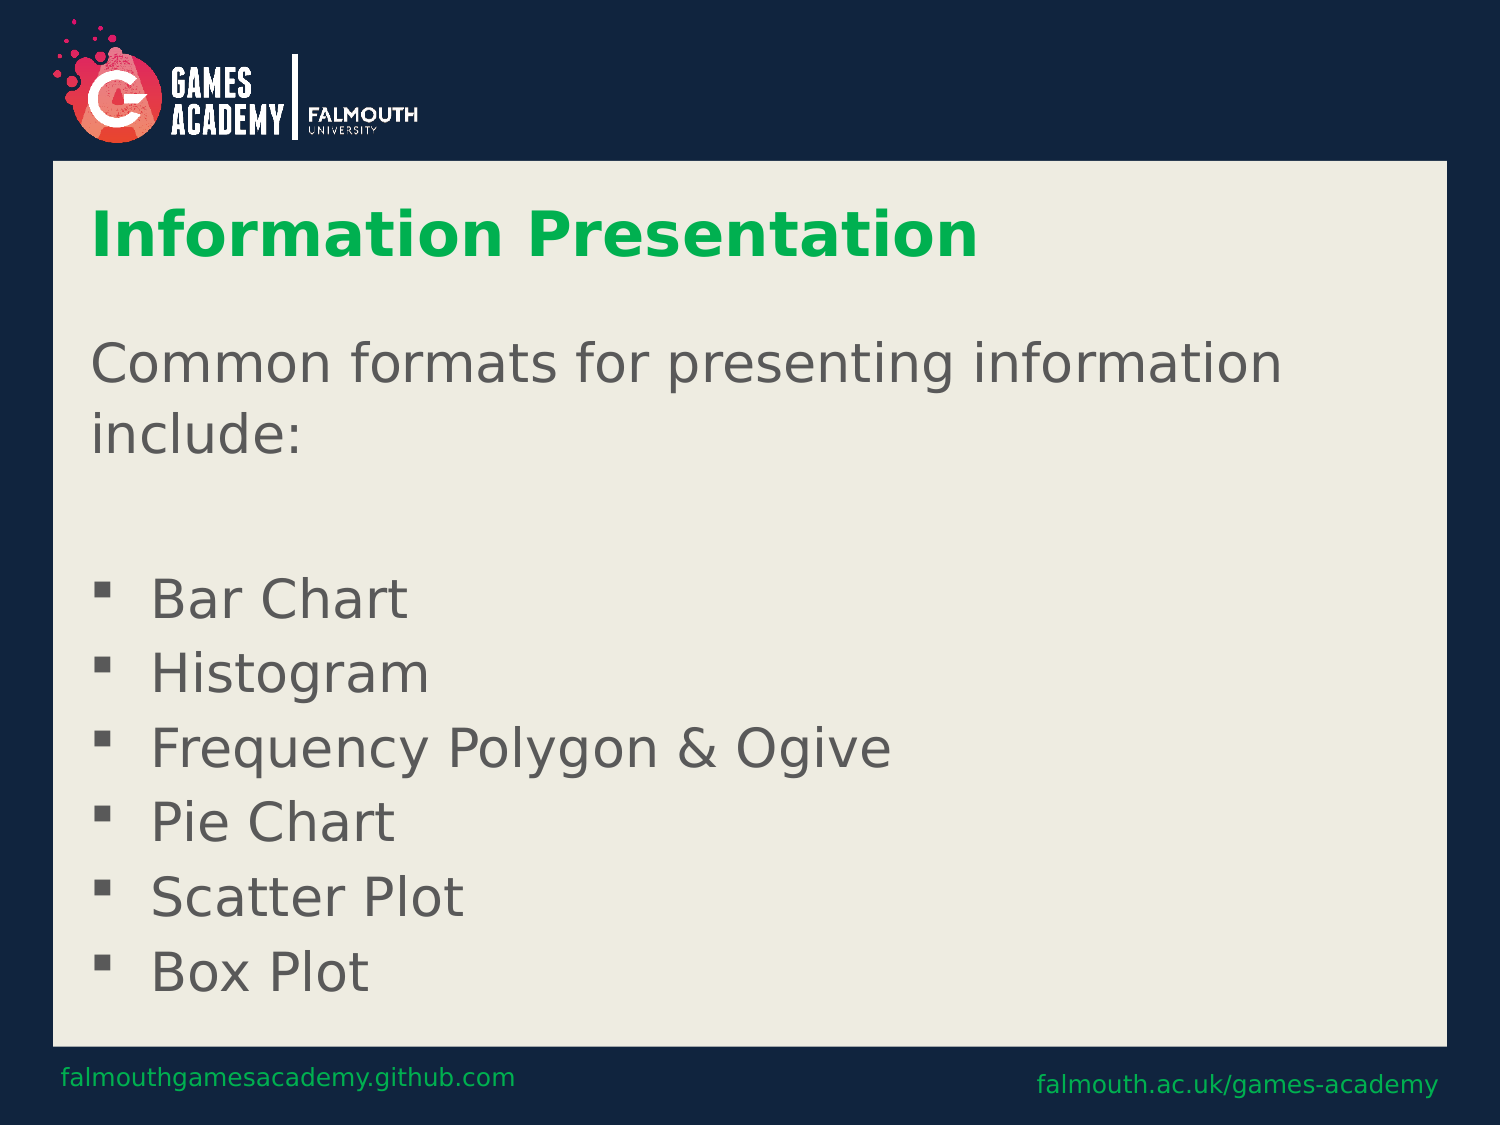

# Information Presentation

Common formats for presenting information include:

Bar Chart
Histogram
Frequency Polygon & Ogive
Pie Chart
Scatter Plot
Box Plot